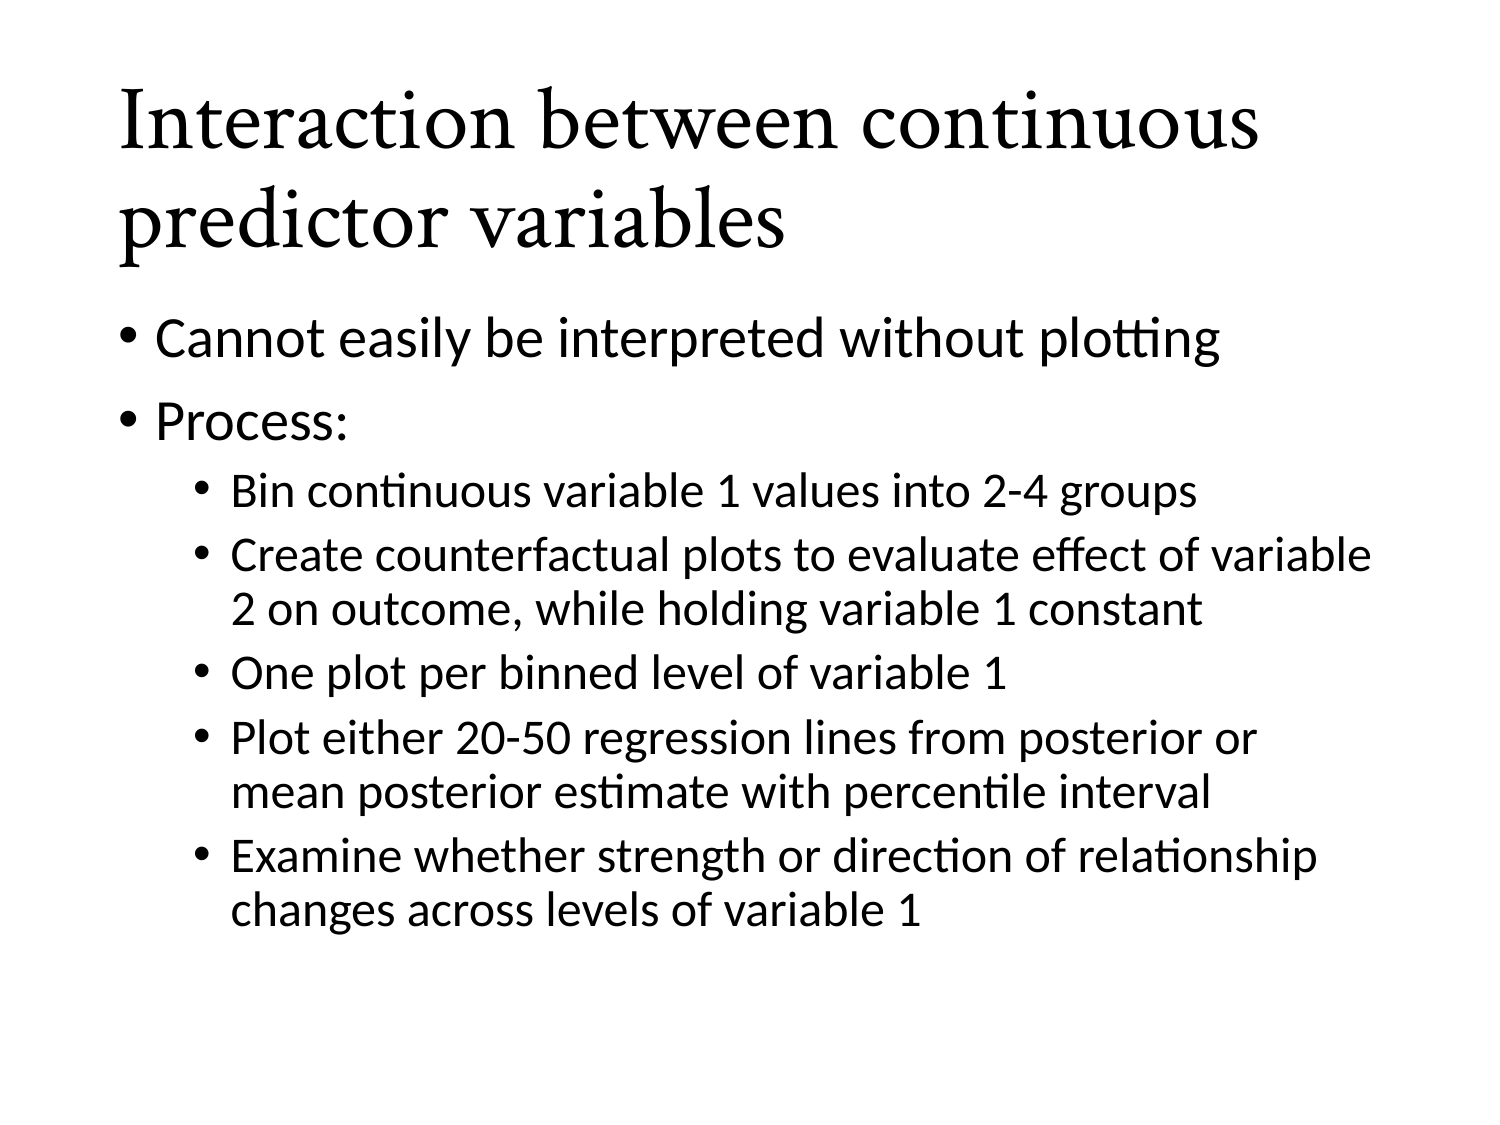

# Interaction between continuous predictor variables
Cannot easily be interpreted without plotting
Process:
Bin continuous variable 1 values into 2-4 groups
Create counterfactual plots to evaluate effect of variable 2 on outcome, while holding variable 1 constant
One plot per binned level of variable 1
Plot either 20-50 regression lines from posterior or mean posterior estimate with percentile interval
Examine whether strength or direction of relationship changes across levels of variable 1